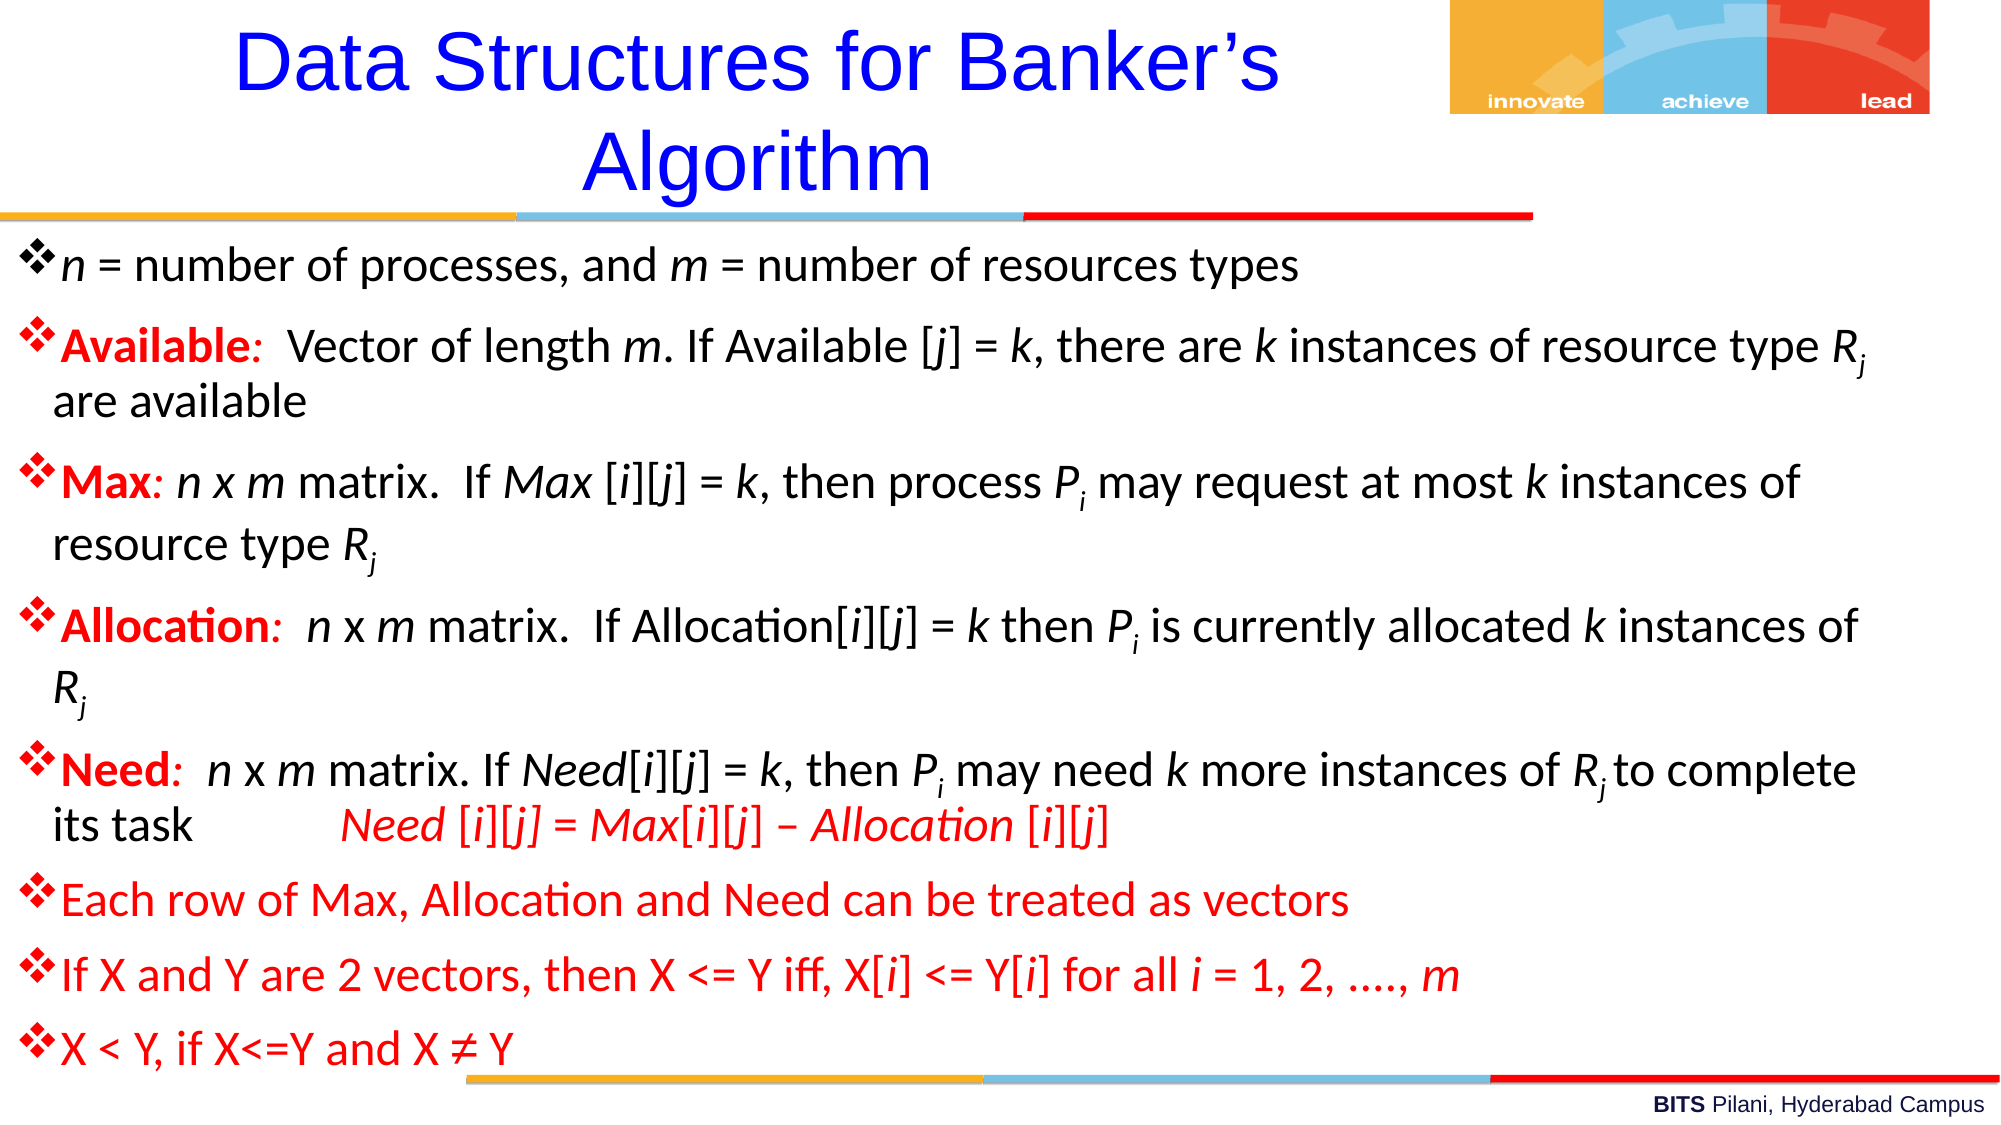

Data Structures for Banker’s Algorithm
n = number of processes, and m = number of resources types
Available:  Vector of length m. If Available [j] = k, there are k instances of resource type Rj  are available
Max: n x m matrix.  If Max [i][j] = k, then process Pi may request at most k instances of resource type Rj
Allocation:  n x m matrix.  If Allocation[i][j] = k then Pi is currently allocated k instances of Rj
Need:  n x m matrix. If Need[i][j] = k, then Pi may need k more instances of Rj to complete its task             Need [i][j] = Max[i][j] – Allocation [i][j]
Each row of Max, Allocation and Need can be treated as vectors
If X and Y are 2 vectors, then X <= Y iff, X[i] <= Y[i] for all i = 1, 2, ...., m
X < Y, if X<=Y and X ≠ Y